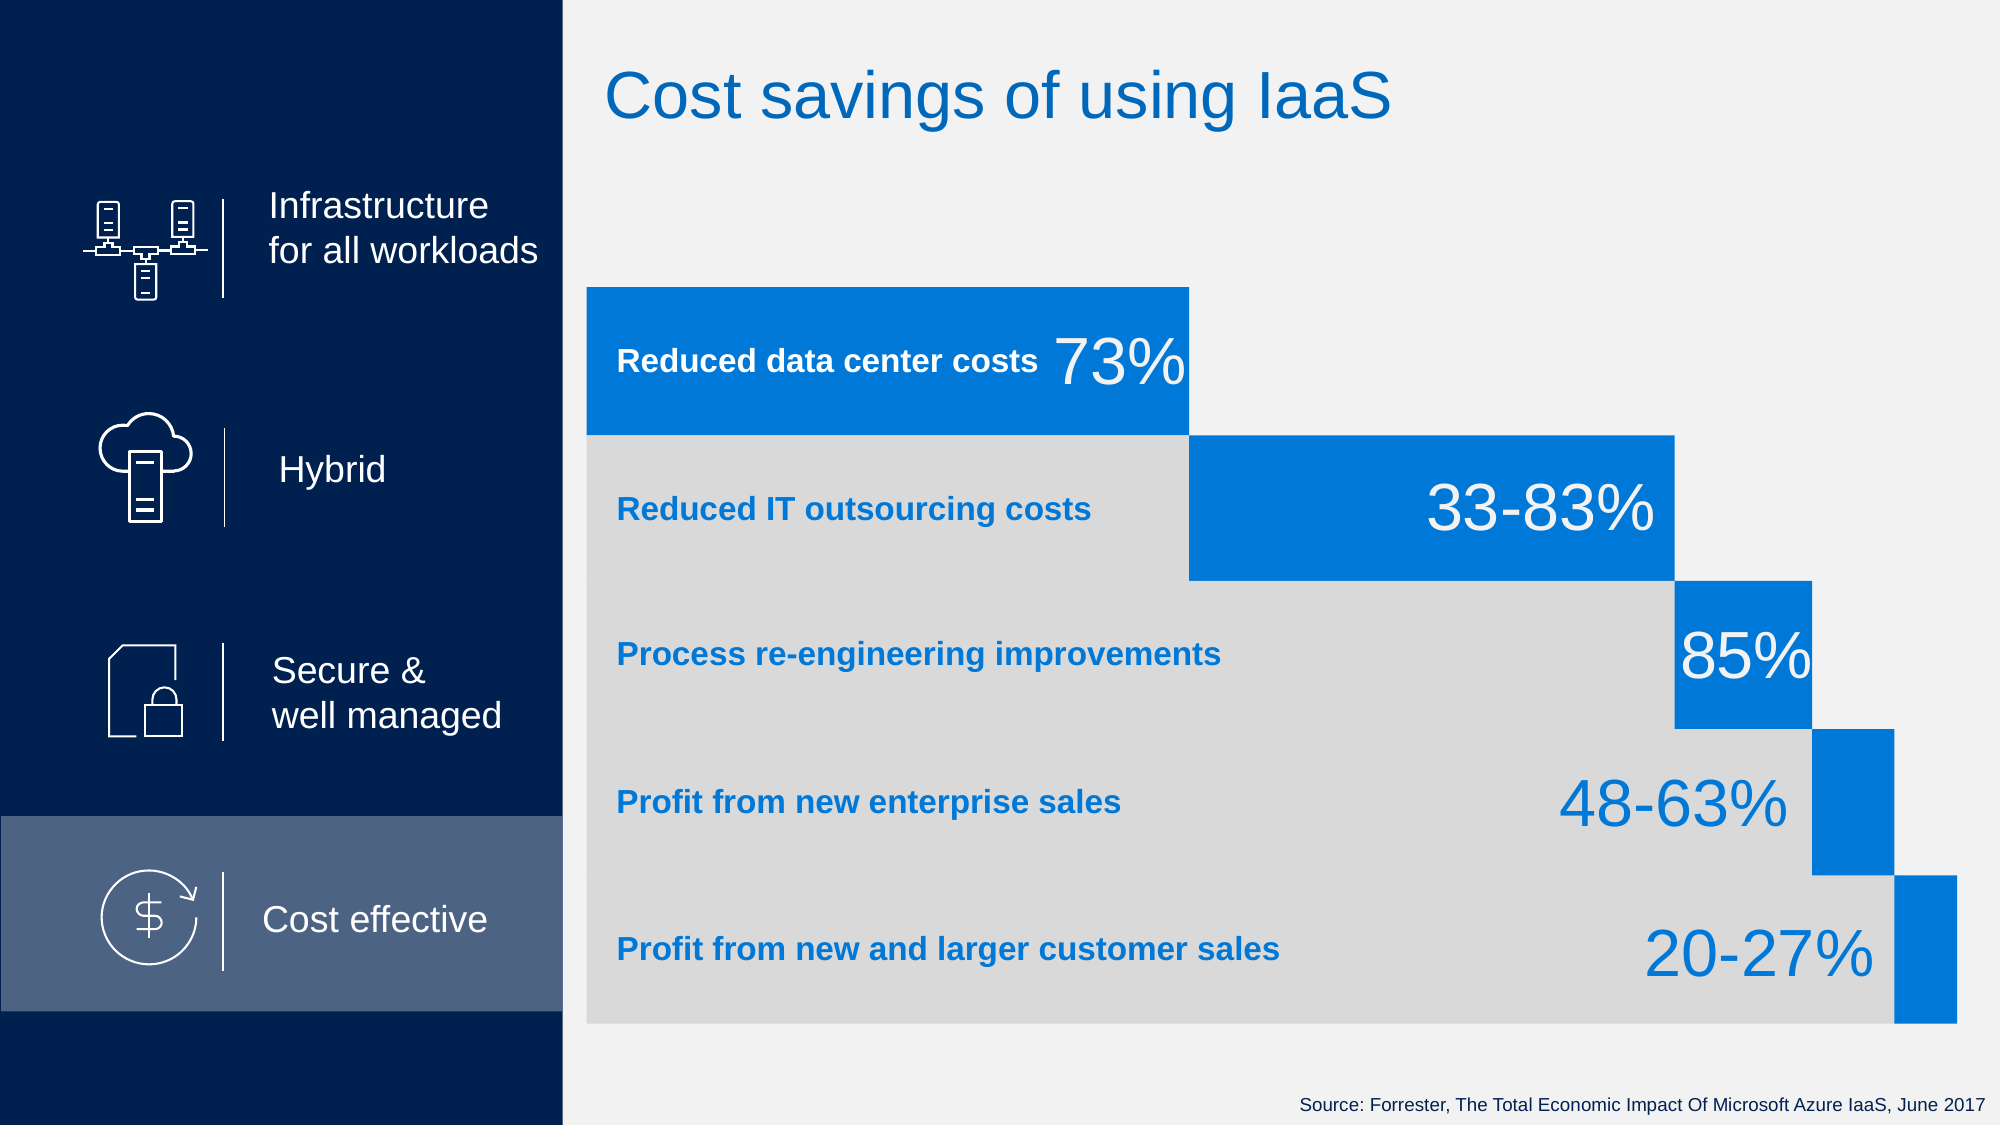

Cost savings of using IaaS
Infrastructure
for all workloads

Infrastructure
for all workloads
Reduced data center costs
73%

Hybrid
Reduced IT outsourcing costs

33-83%
Process re-engineering improvements

85%
Secure &
well managed

Profit from new enterprise sales

48-63%

Cost effective
Profit from new and larger customer sales

20-27%
Source: Forrester, The Total Economic Impact Of Microsoft Azure IaaS, June 2017